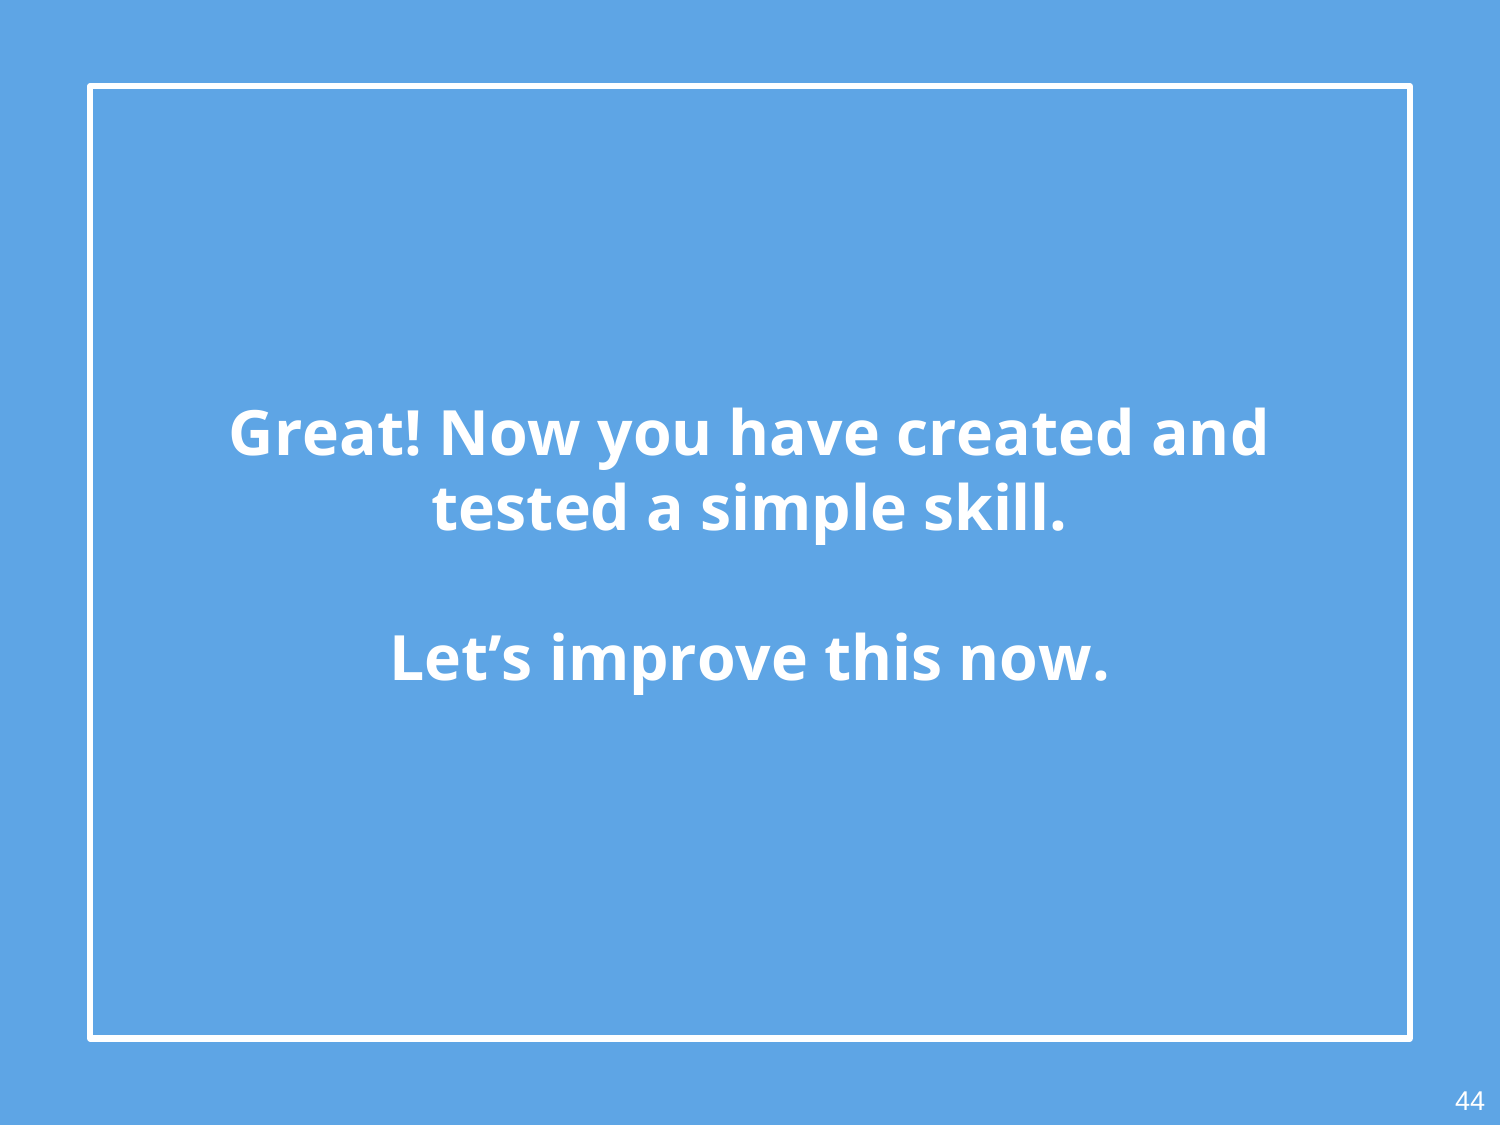

Great! Now you have created and tested a simple skill.

Let’s improve this now.